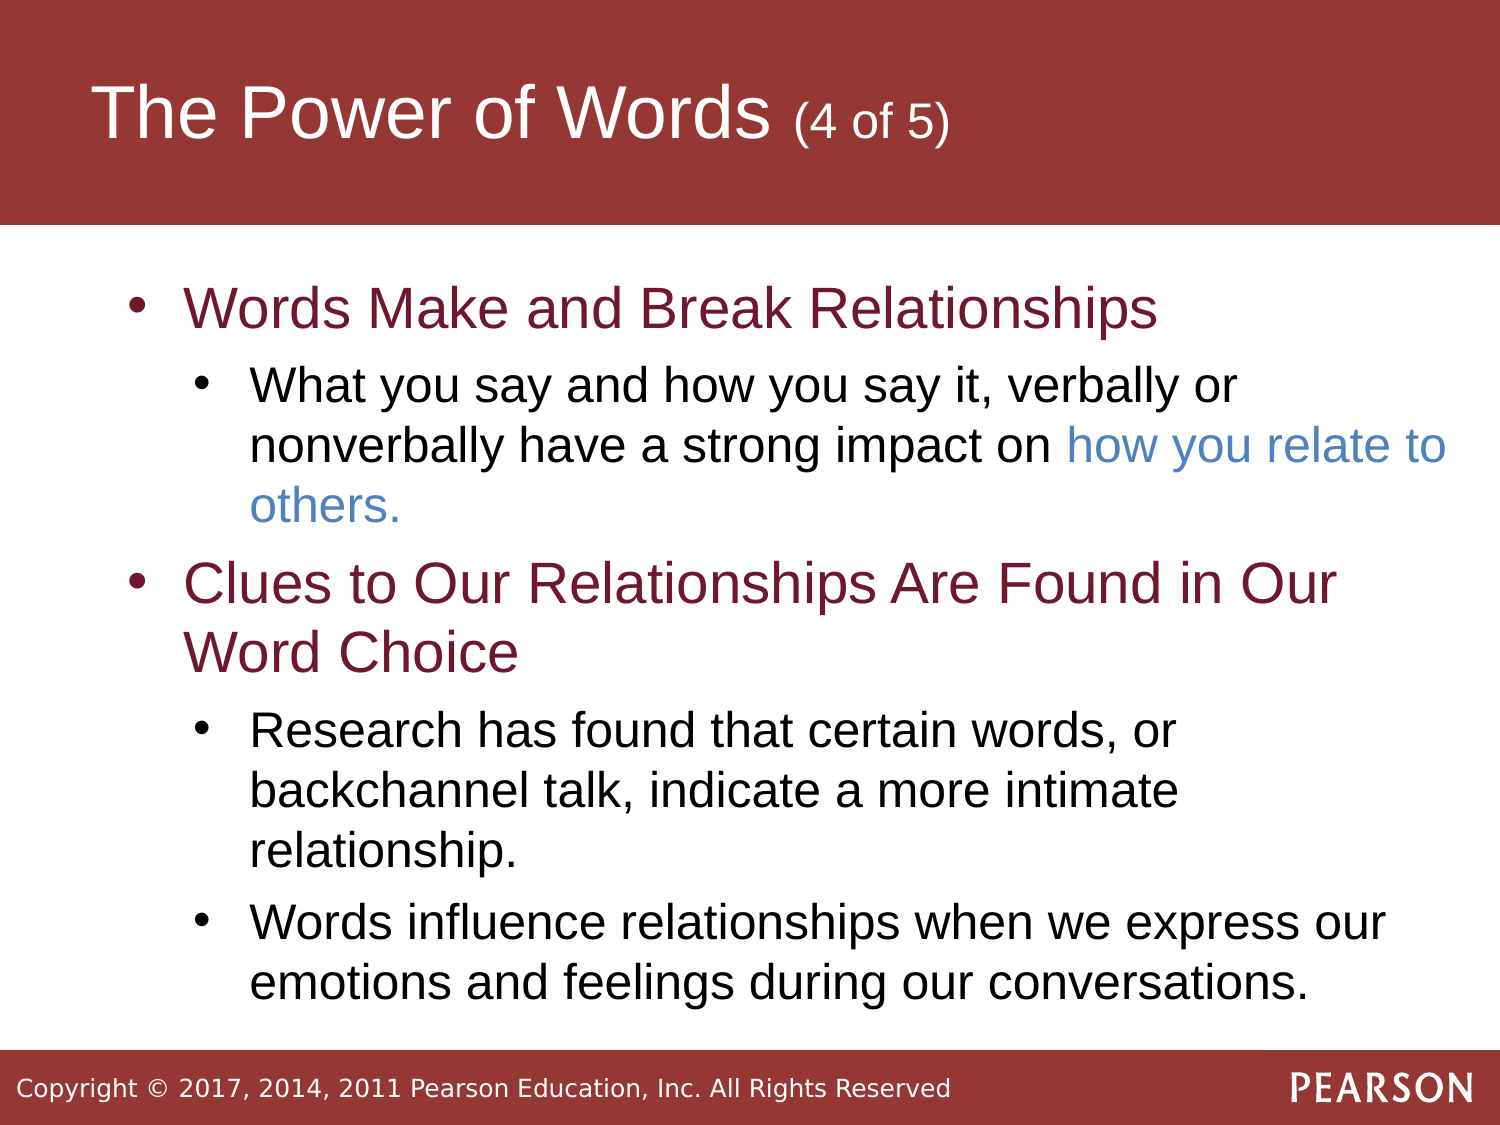

# The Power of Words (4 of 5)
Words Make and Break Relationships
What you say and how you say it, verbally or nonverbally have a strong impact on how you relate to others.
Clues to Our Relationships Are Found in Our Word Choice
Research has found that certain words, or backchannel talk, indicate a more intimate  relationship.
Words influence relationships when we express our emotions and feelings during our conversations.